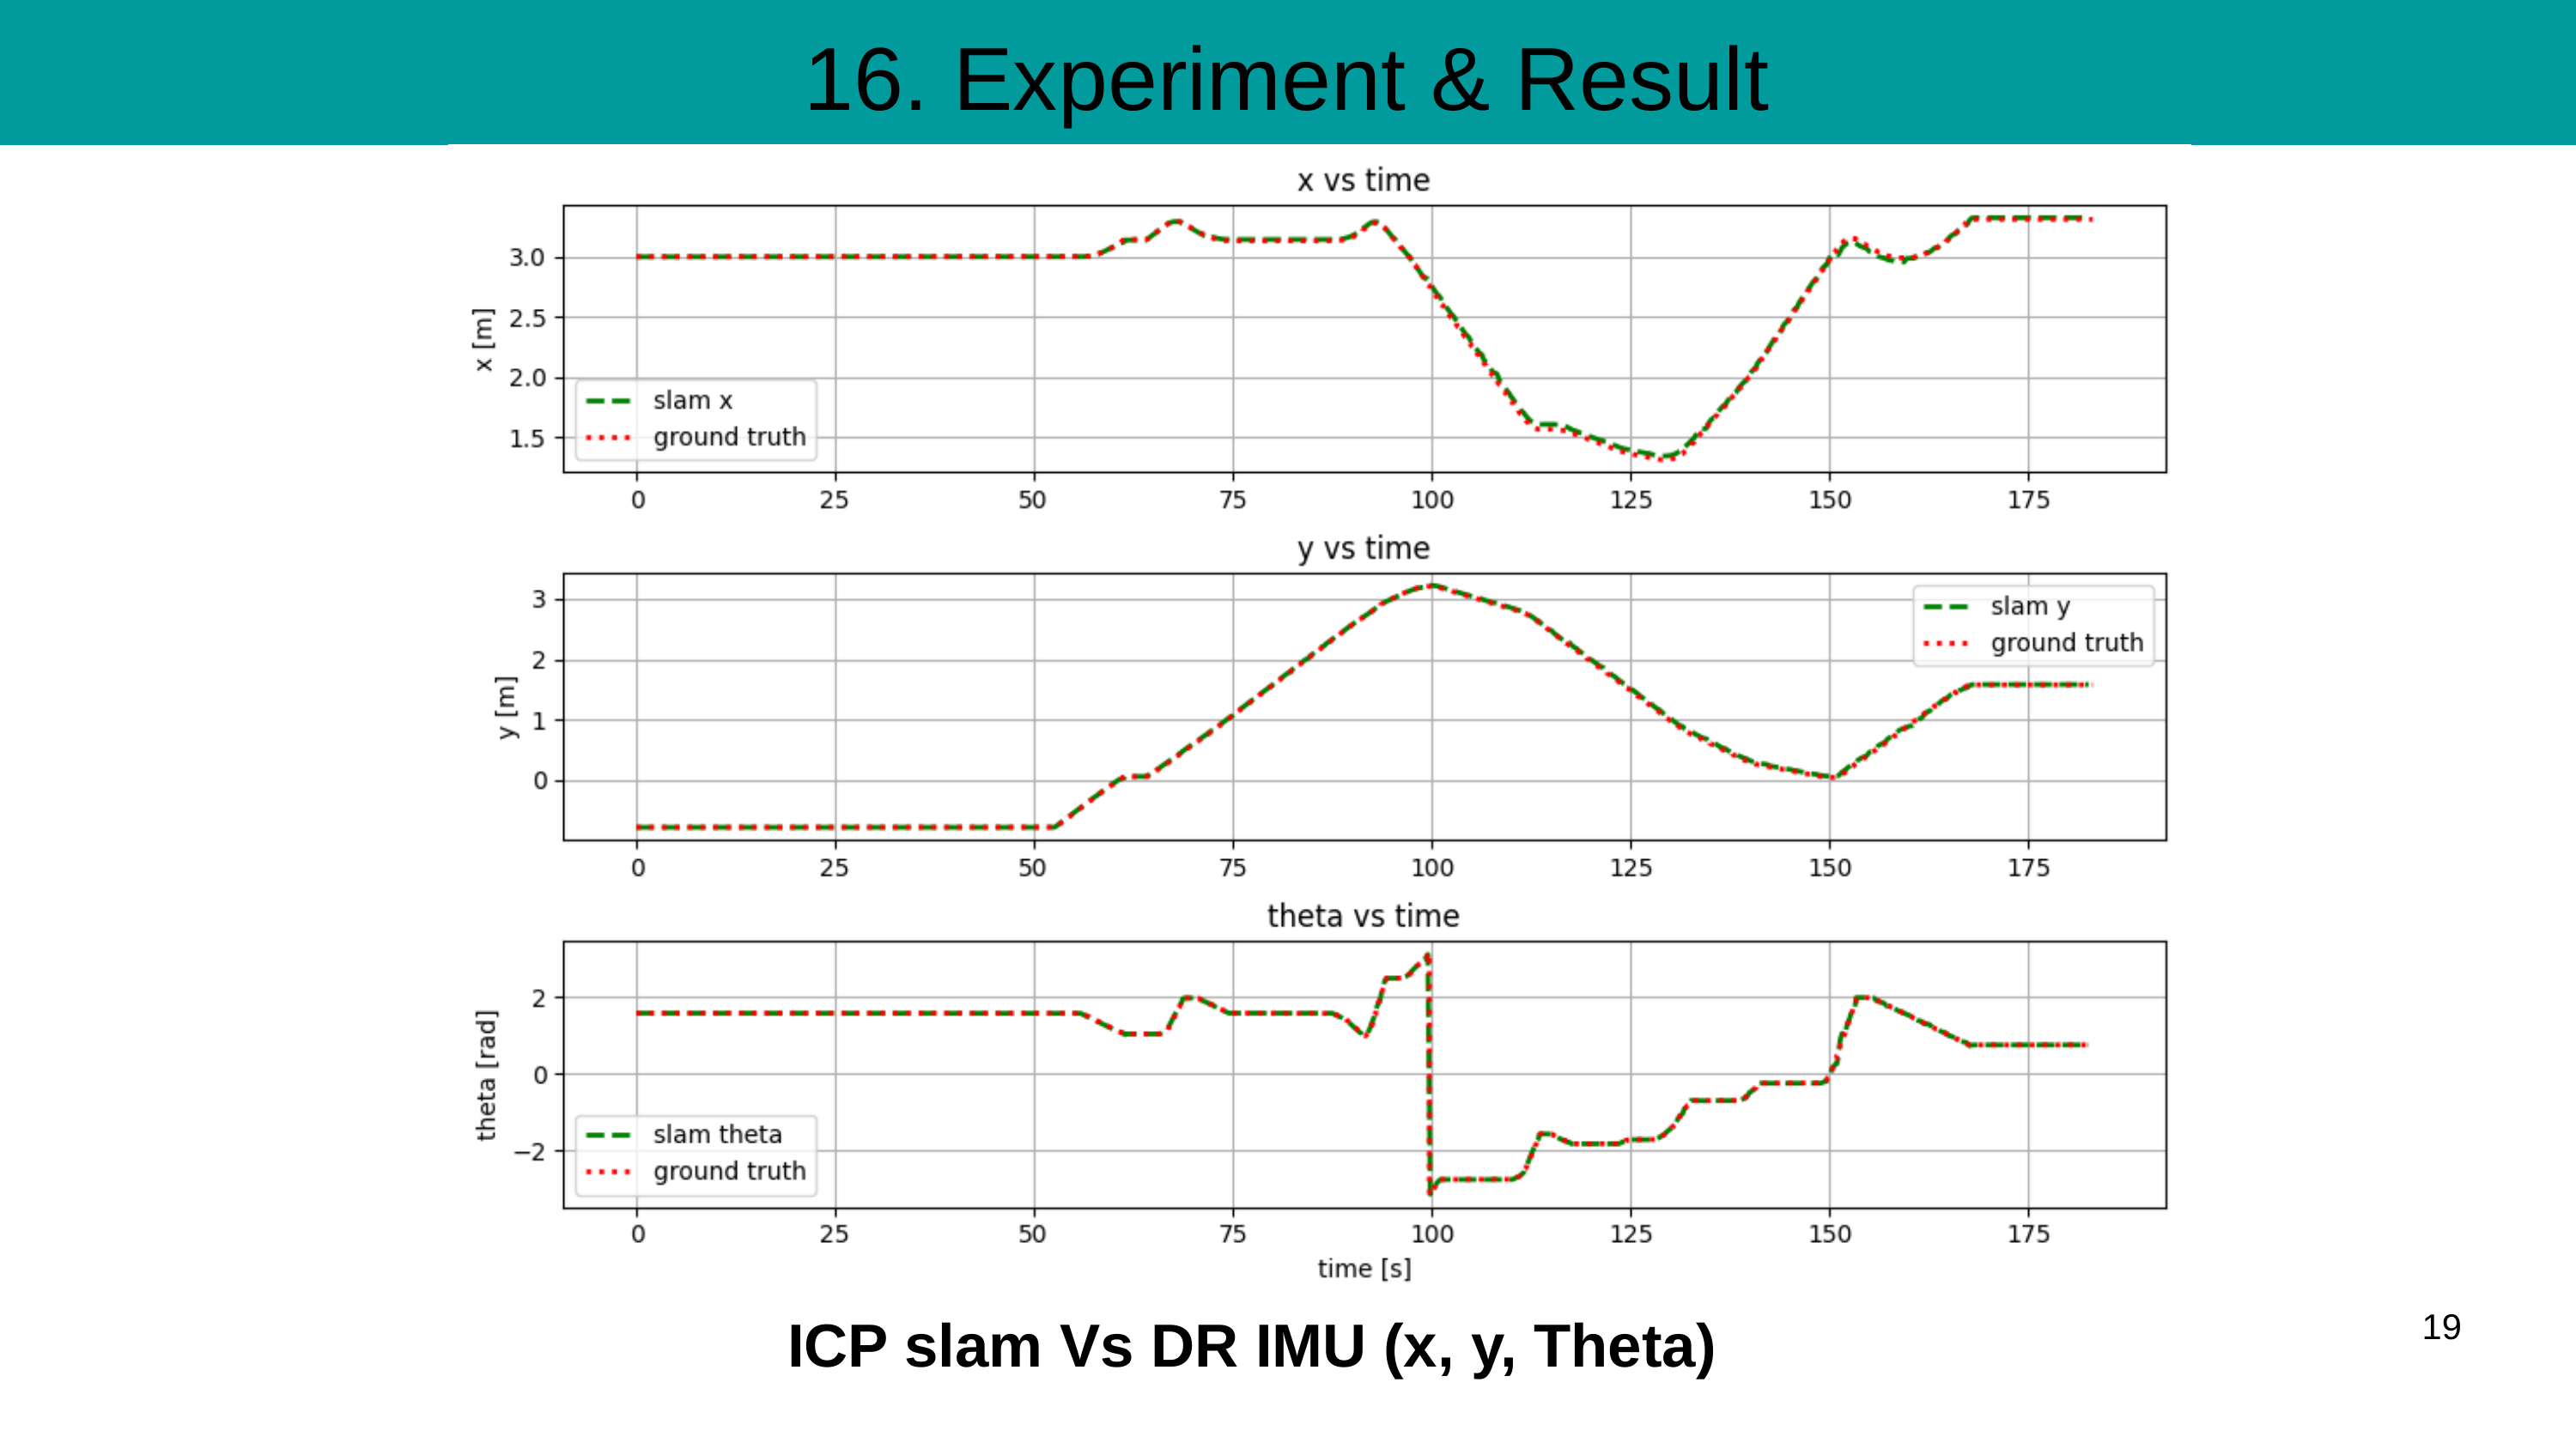

16. Experiment & Result

ICP slam Vs DR IMU (x, y, Theta)
19